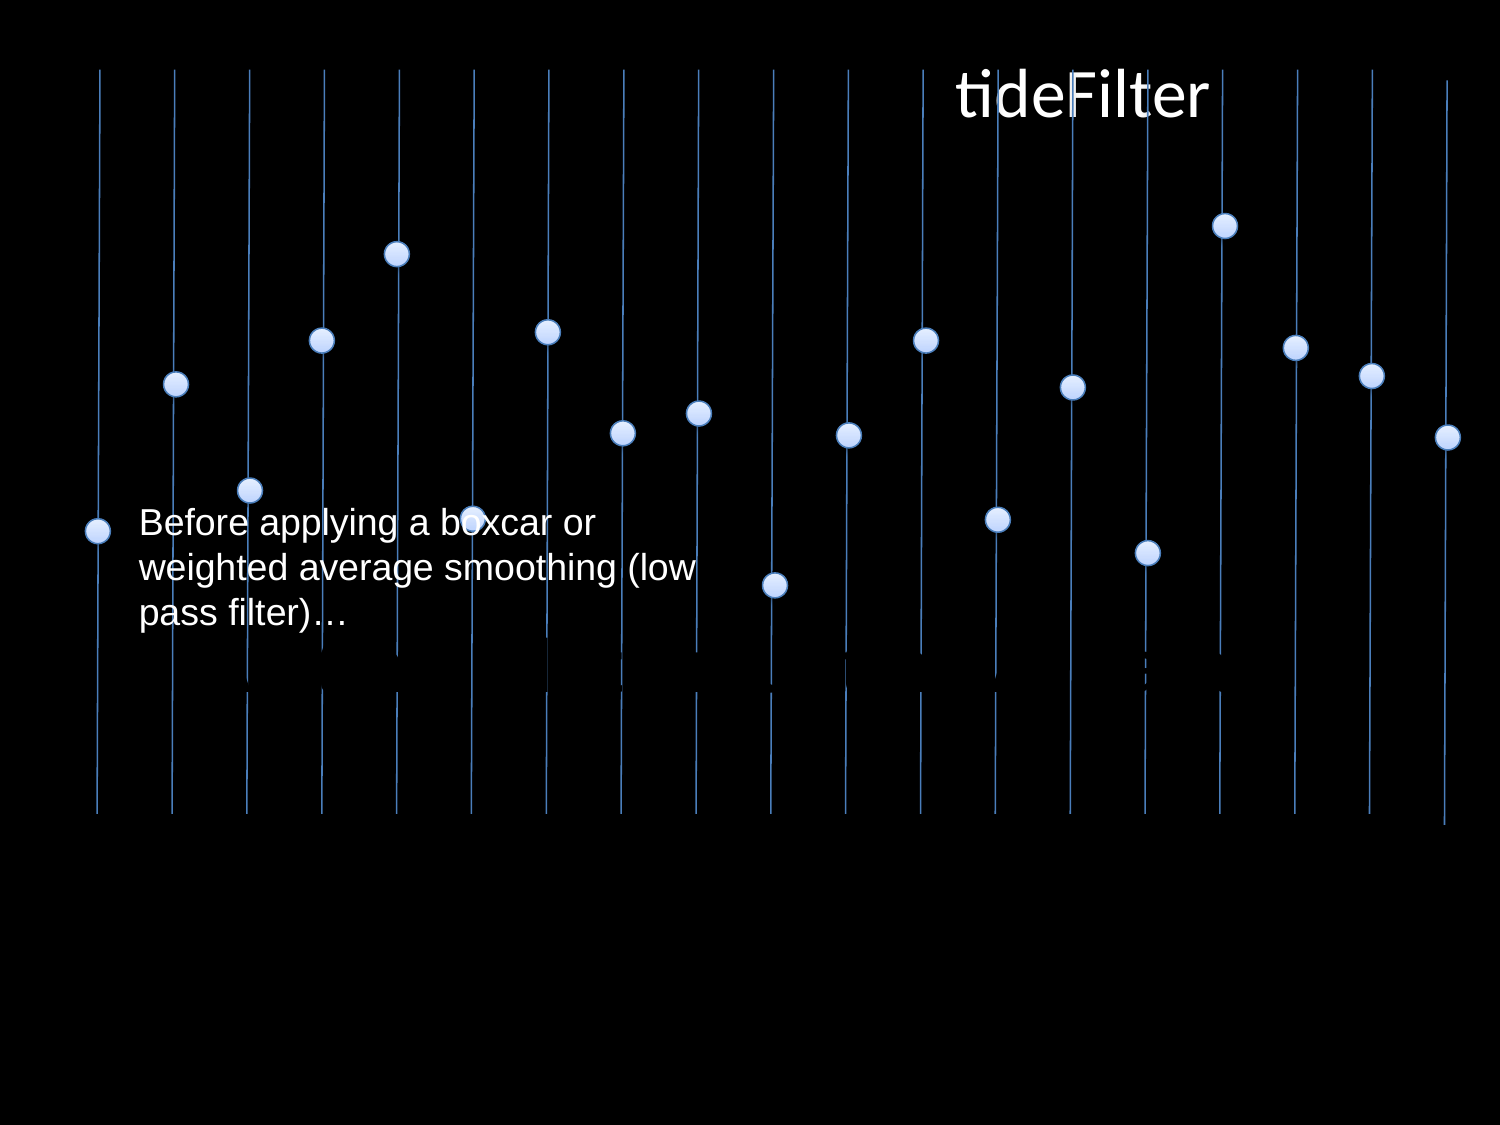

# tideFilter

Before applying a boxcar or weighted average smoothing (low pass filter)…

All time slots must have data